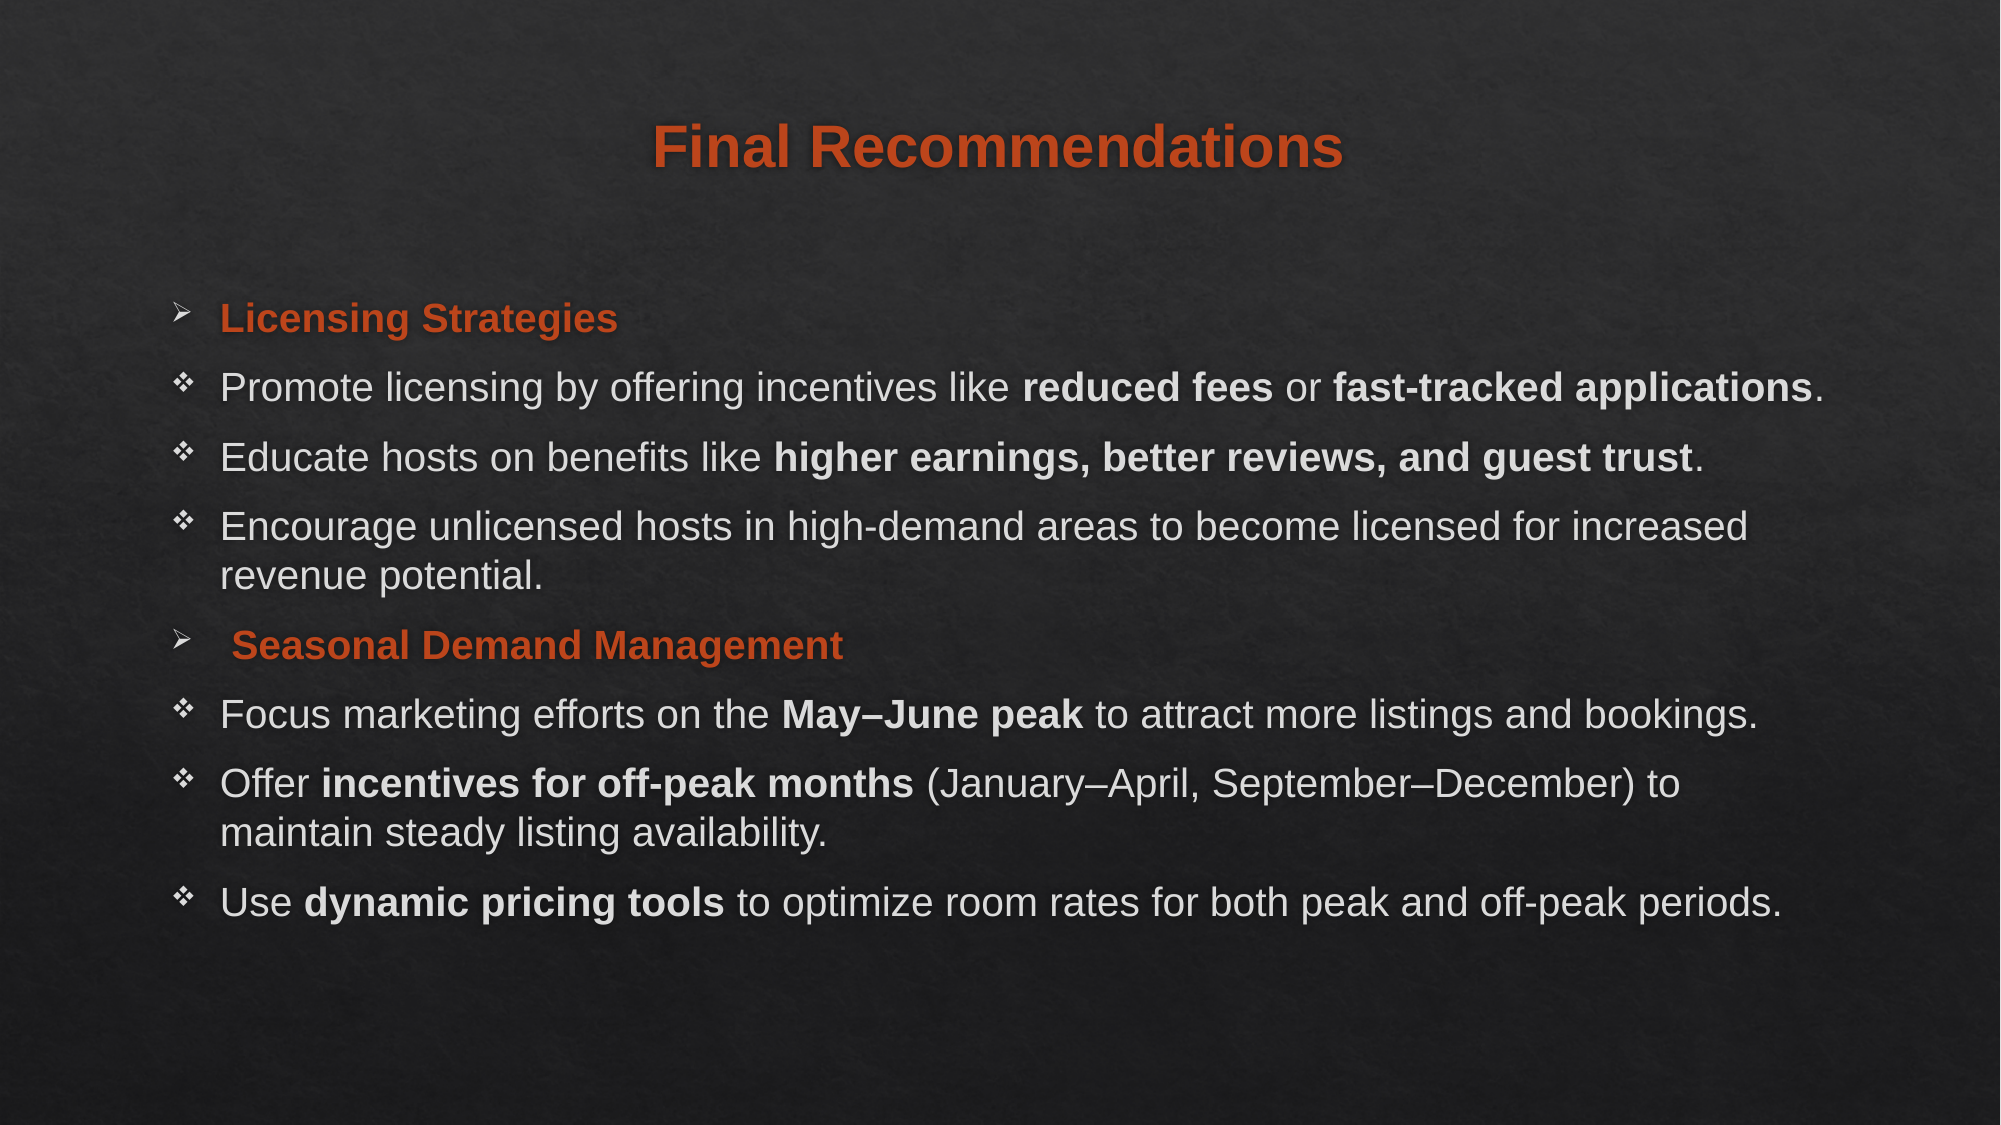

# Final Recommendations
Licensing Strategies
Promote licensing by offering incentives like reduced fees or fast-tracked applications.
Educate hosts on benefits like higher earnings, better reviews, and guest trust.
Encourage unlicensed hosts in high-demand areas to become licensed for increased revenue potential.
 Seasonal Demand Management
Focus marketing efforts on the May–June peak to attract more listings and bookings.
Offer incentives for off-peak months (January–April, September–December) to maintain steady listing availability.
Use dynamic pricing tools to optimize room rates for both peak and off-peak periods.